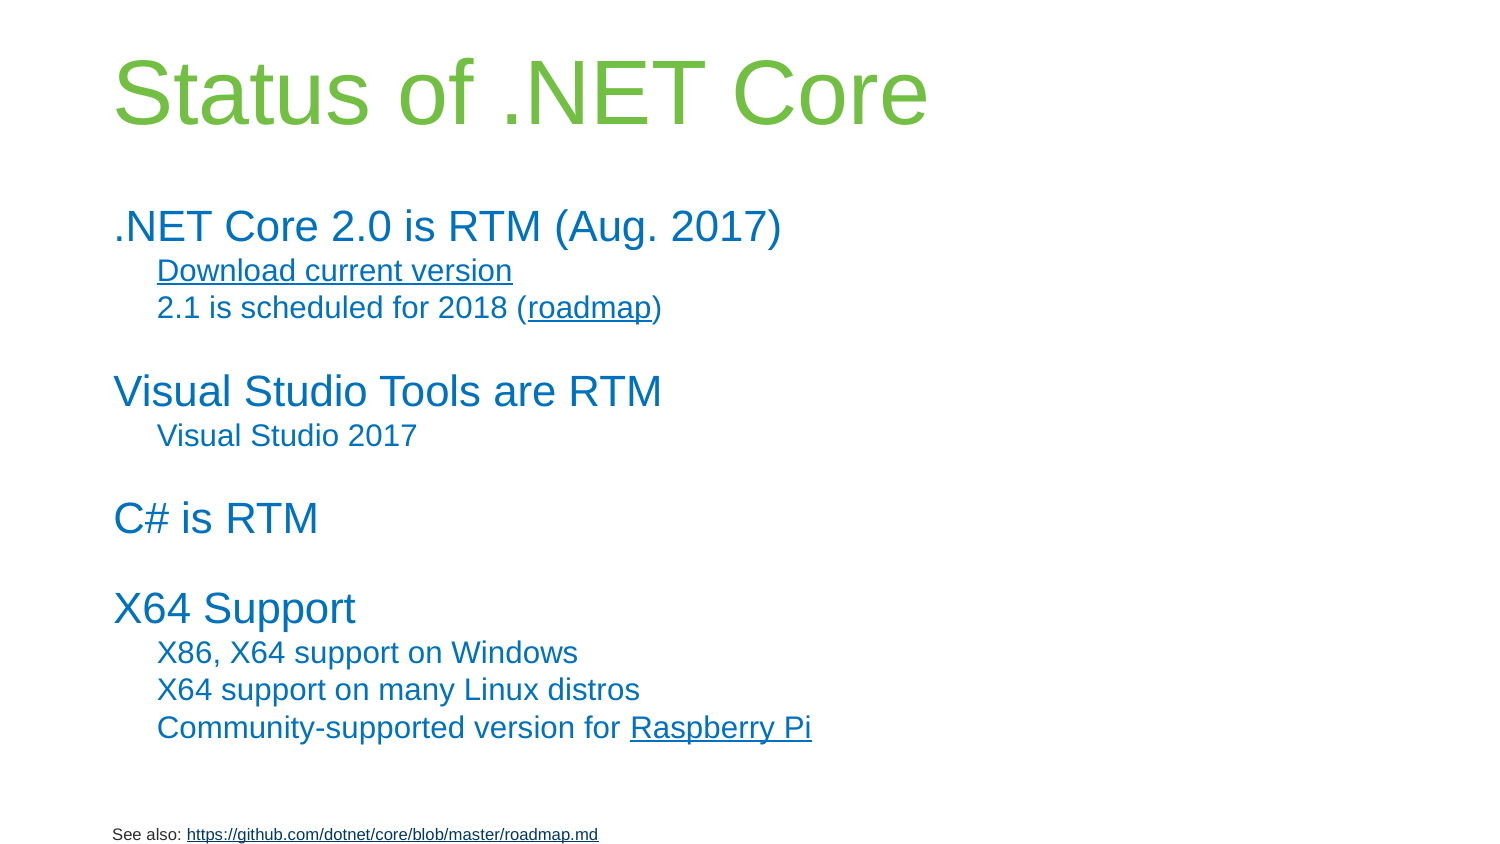

# Status of .NET Core
.NET Core 2.0 is RTM (Aug. 2017)
Download current version
2.1 is scheduled for 2018 (roadmap)
Visual Studio Tools are RTM
Visual Studio 2017
C# is RTM
X64 Support
X86, X64 support on Windows
X64 support on many Linux distros
Community-supported version for Raspberry Pi
See also: https://github.com/dotnet/core/blob/master/roadmap.md